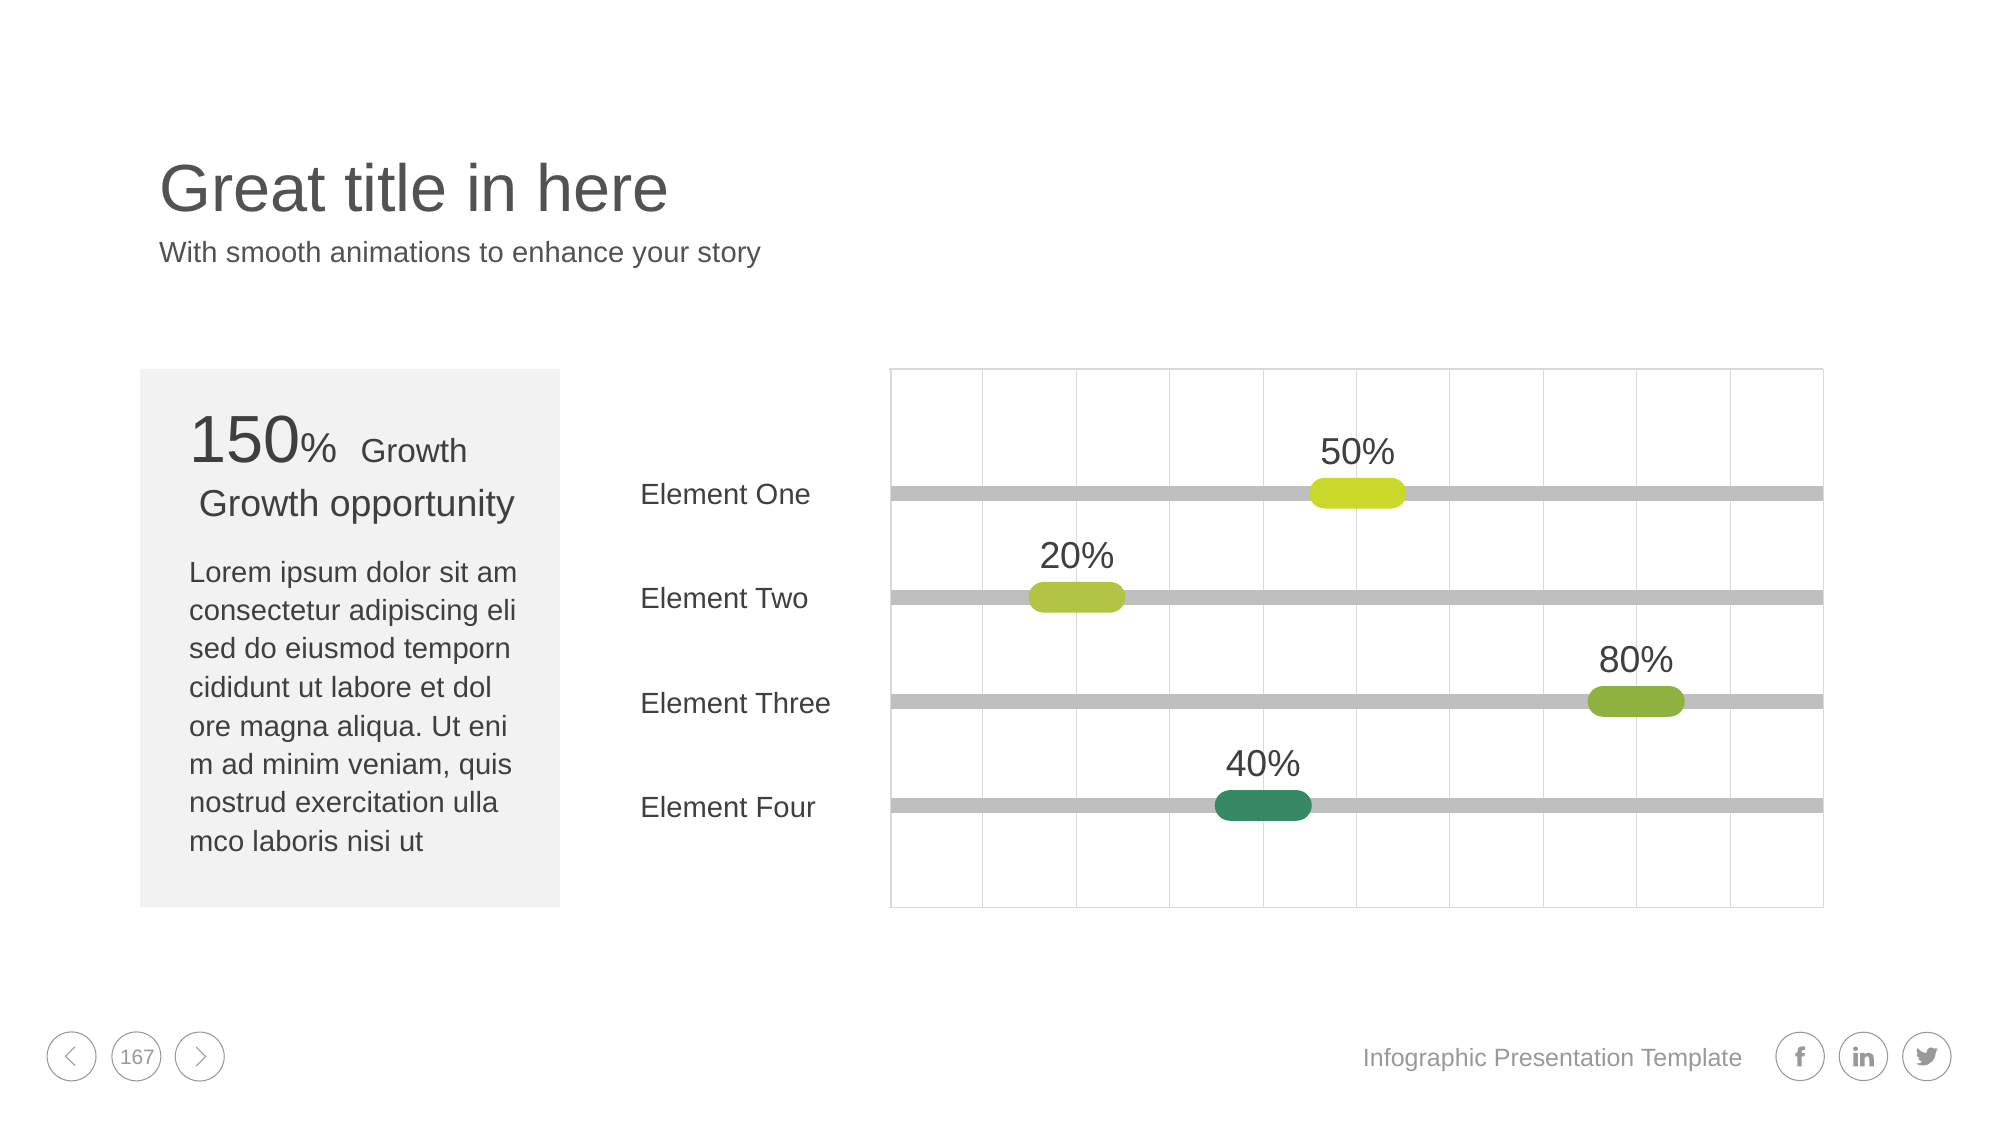

Great title in here
With smooth animations to enhance your story

150% Growth
Growth opportunity
Lorem ipsum dolor sit am consectetur adipiscing eli sed do eiusmod temporn cididunt ut labore et dol ore magna aliqua. Ut eni m ad minim veniam, quis nostrud exercitation ulla mco laboris nisi ut
50%

20%

80%

40%

Element One
Element Two
Element Three
Element Four
167